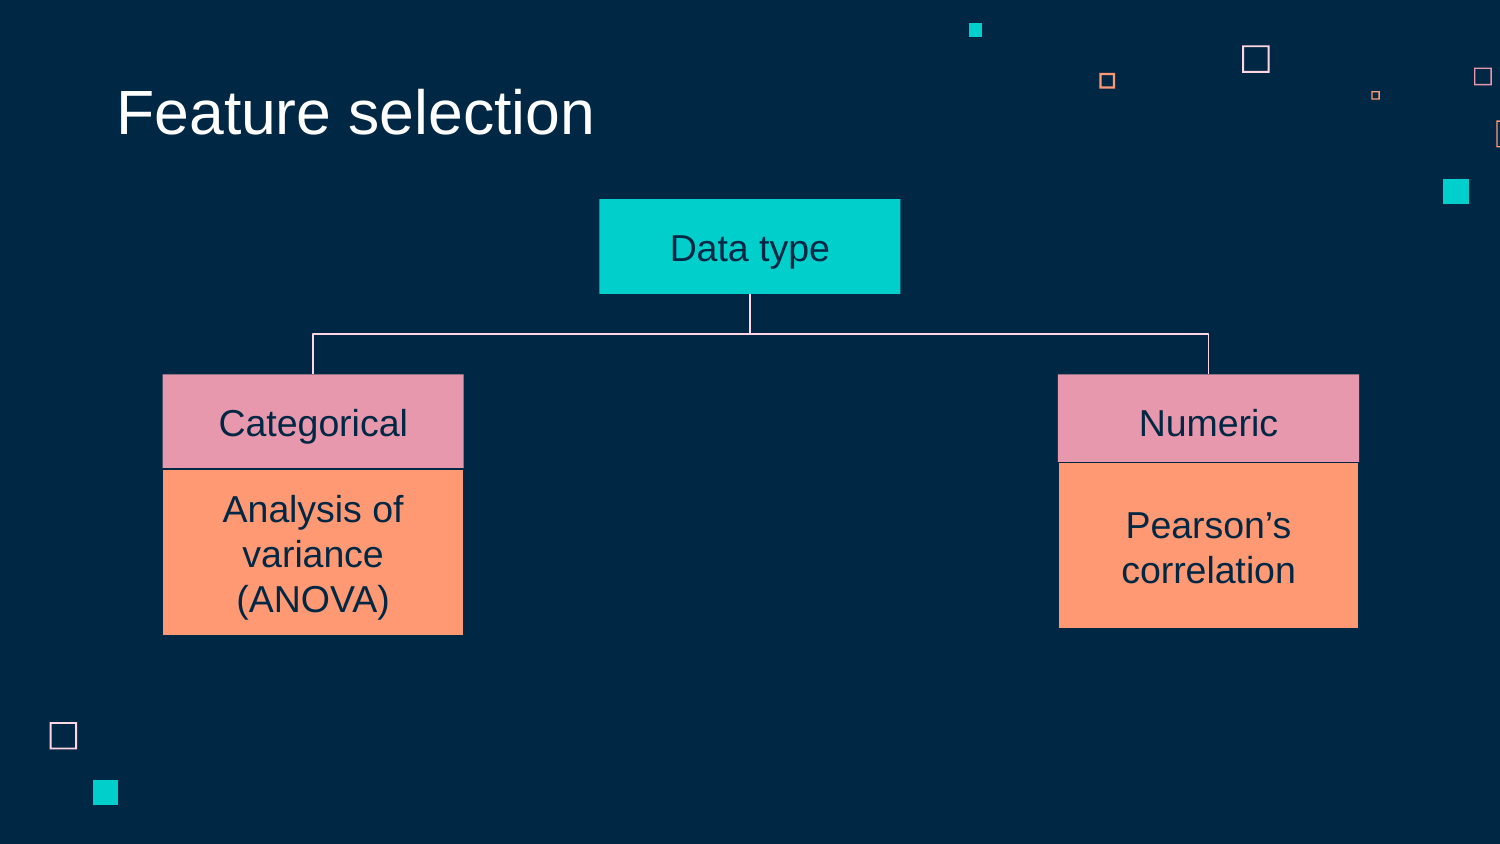

# Feature selection
Data type
Categorical
Numeric
Pearson’s correlation
Analysis of variance (ANOVA)